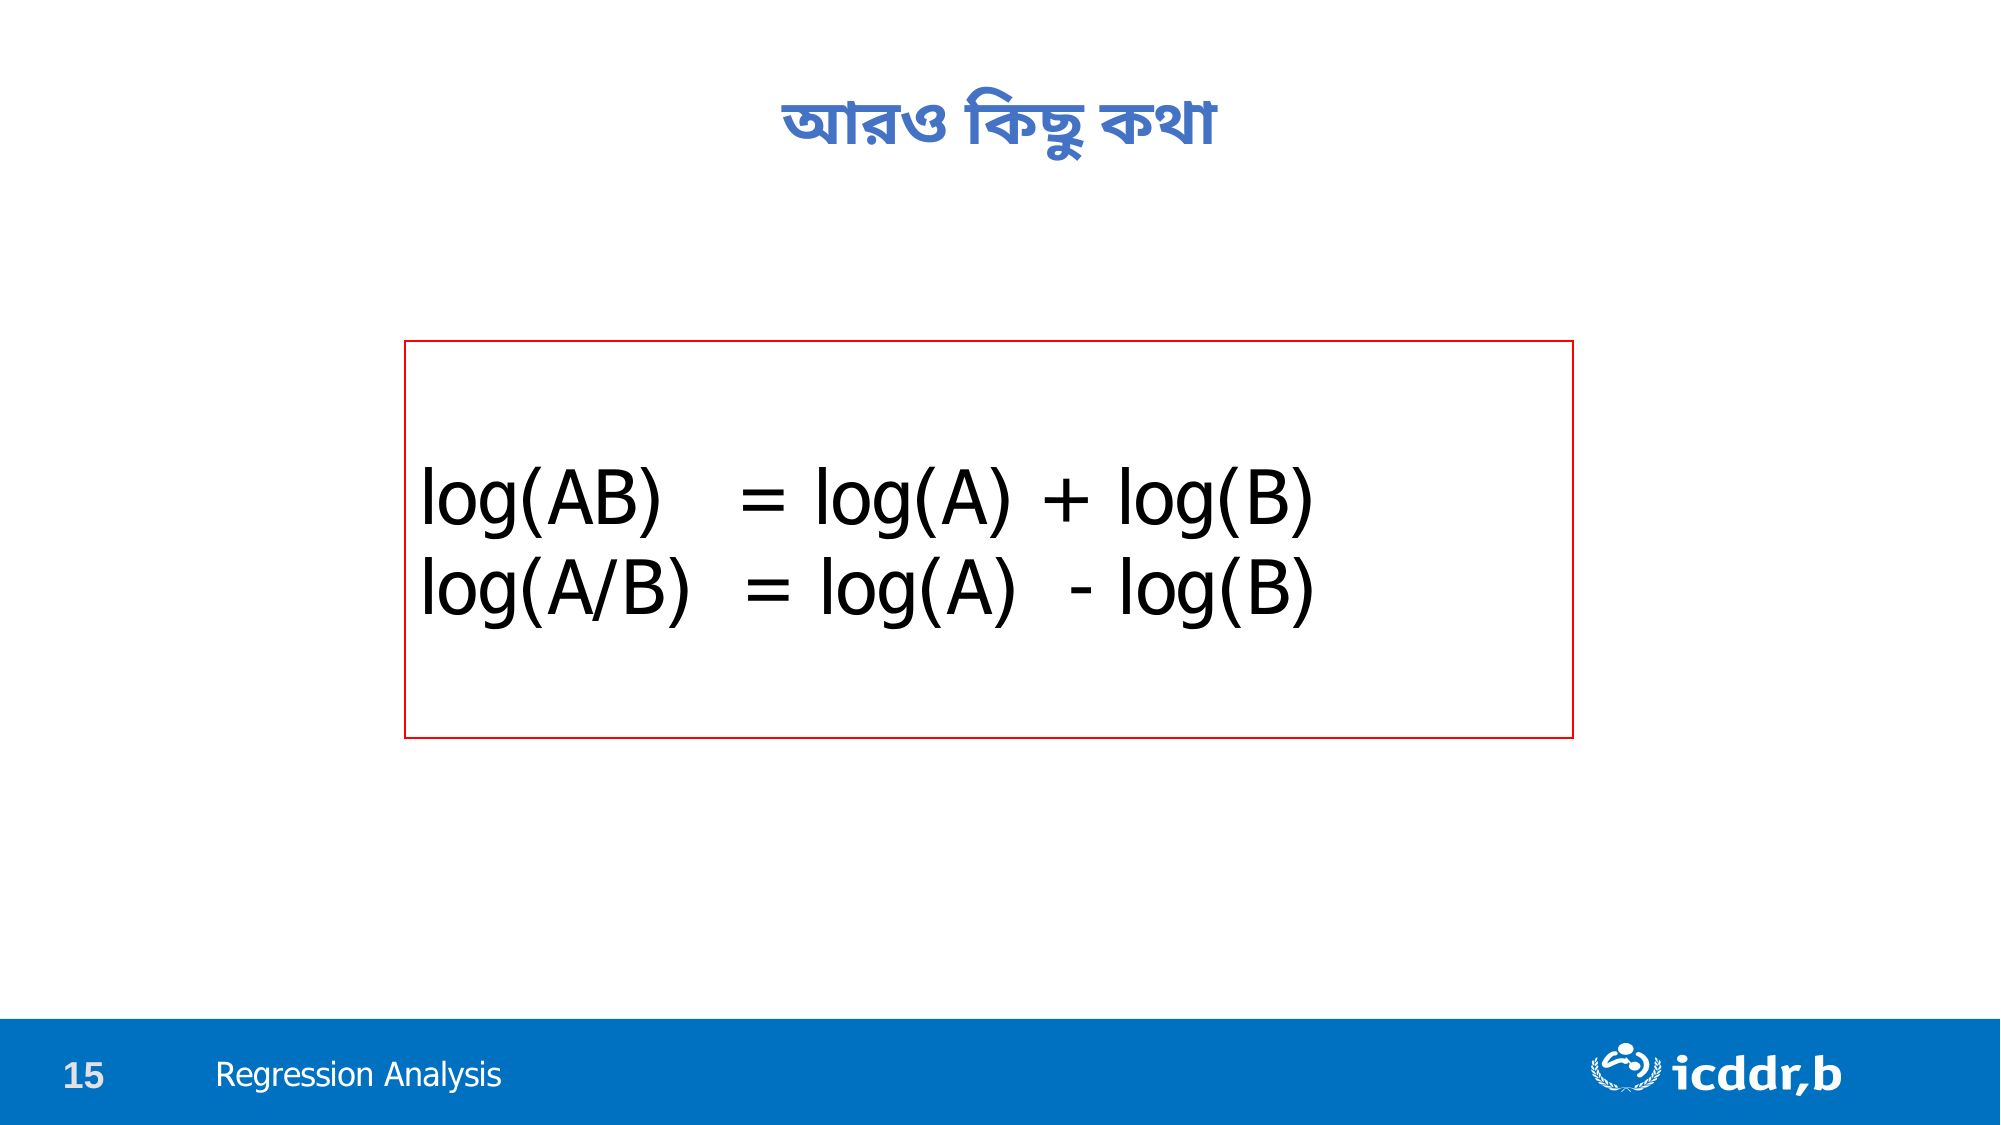

আরও কিছু কথা
log(AB)   = log(A) + log(B)
log(A/B)  = log(A)  - log(B)